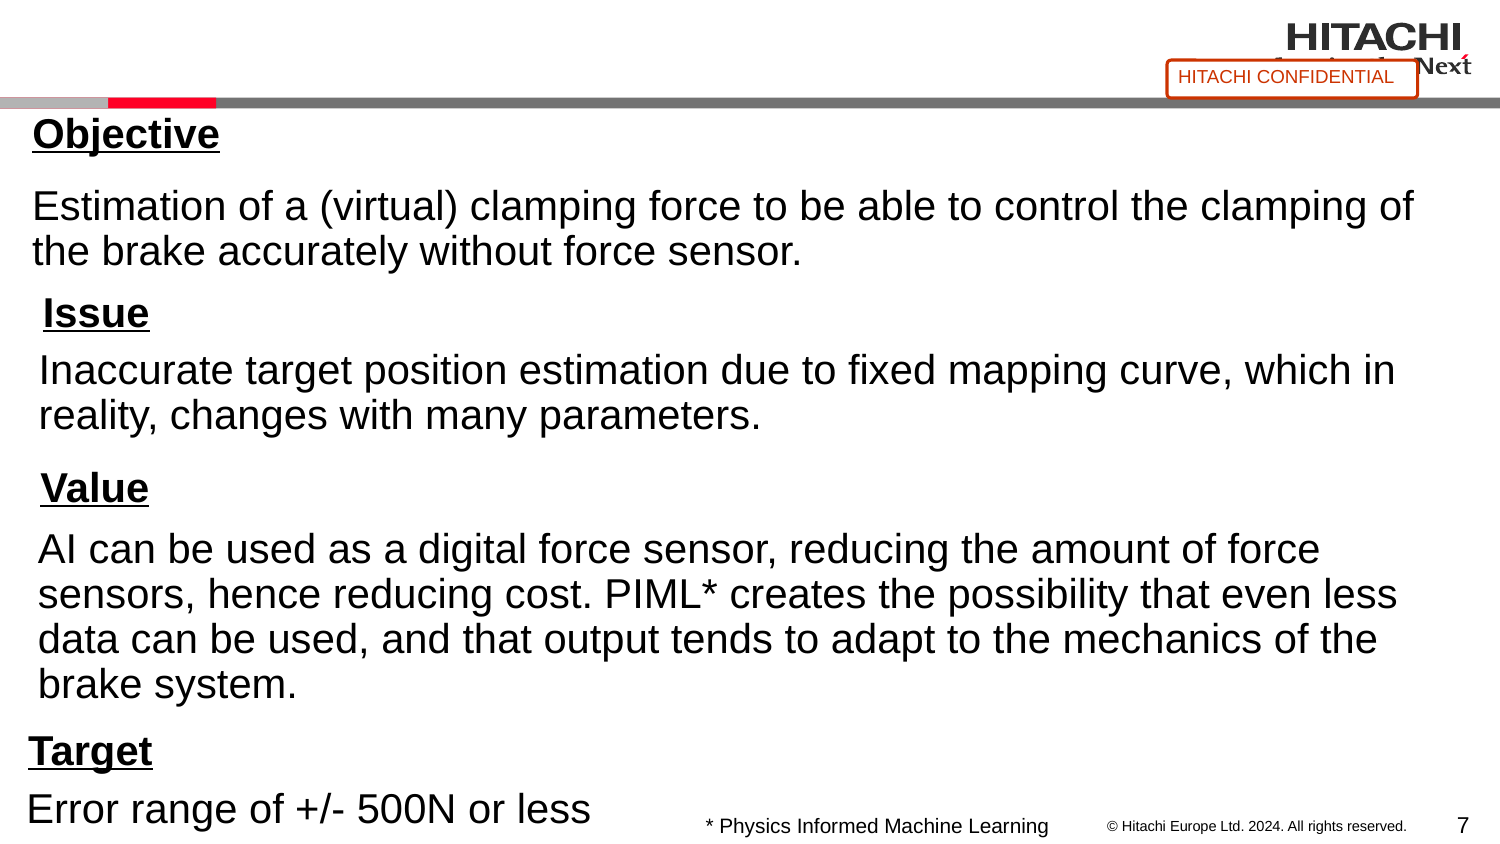

HITACHI CONFIDENTIAL
Objective
Estimation of a (virtual) clamping force to be able to control the clamping of the brake accurately without force sensor.
Issue
Inaccurate target position estimation due to fixed mapping curve, which in reality, changes with many parameters.
Value
AI can be used as a digital force sensor, reducing the amount of force sensors, hence reducing cost. PIML* creates the possibility that even less data can be used, and that output tends to adapt to the mechanics of the brake system.
Target
Error range of +/- 500N or less
* Physics Informed Machine Learning